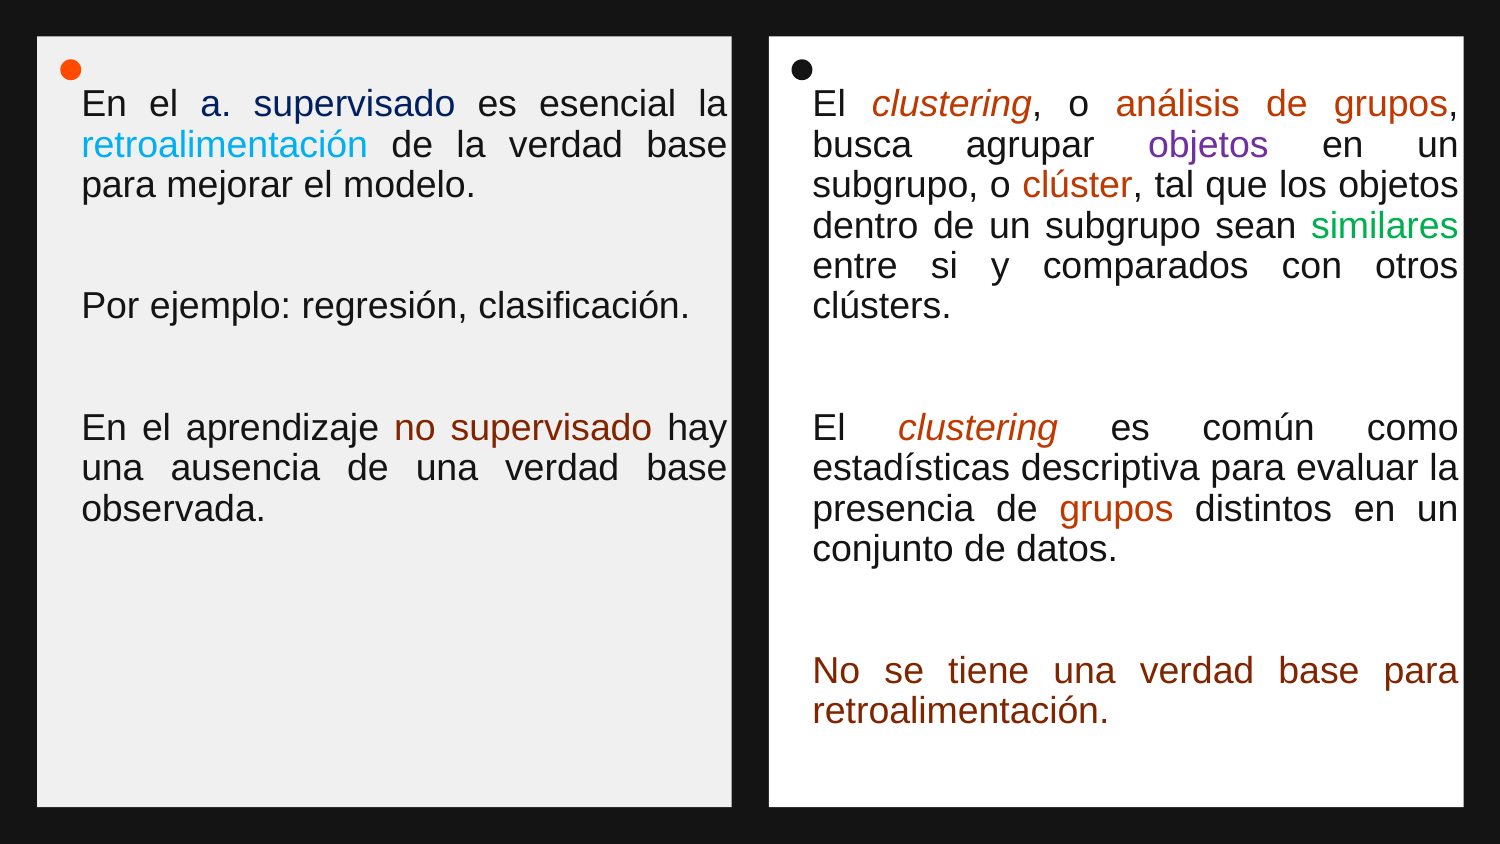

En el a. supervisado es esencial la retroalimentación de la verdad base para mejorar el modelo.

Por ejemplo: regresión, clasificación.

En el aprendizaje no supervisado hay una ausencia de una verdad base observada.

El clustering, o análisis de grupos, busca agrupar objetos en un subgrupo, o clúster, tal que los objetos dentro de un subgrupo sean similares entre si y comparados con otros clústers.

El clustering es común como estadísticas descriptiva para evaluar la presencia de grupos distintos en un conjunto de datos.

No se tiene una verdad base para retroalimentación.